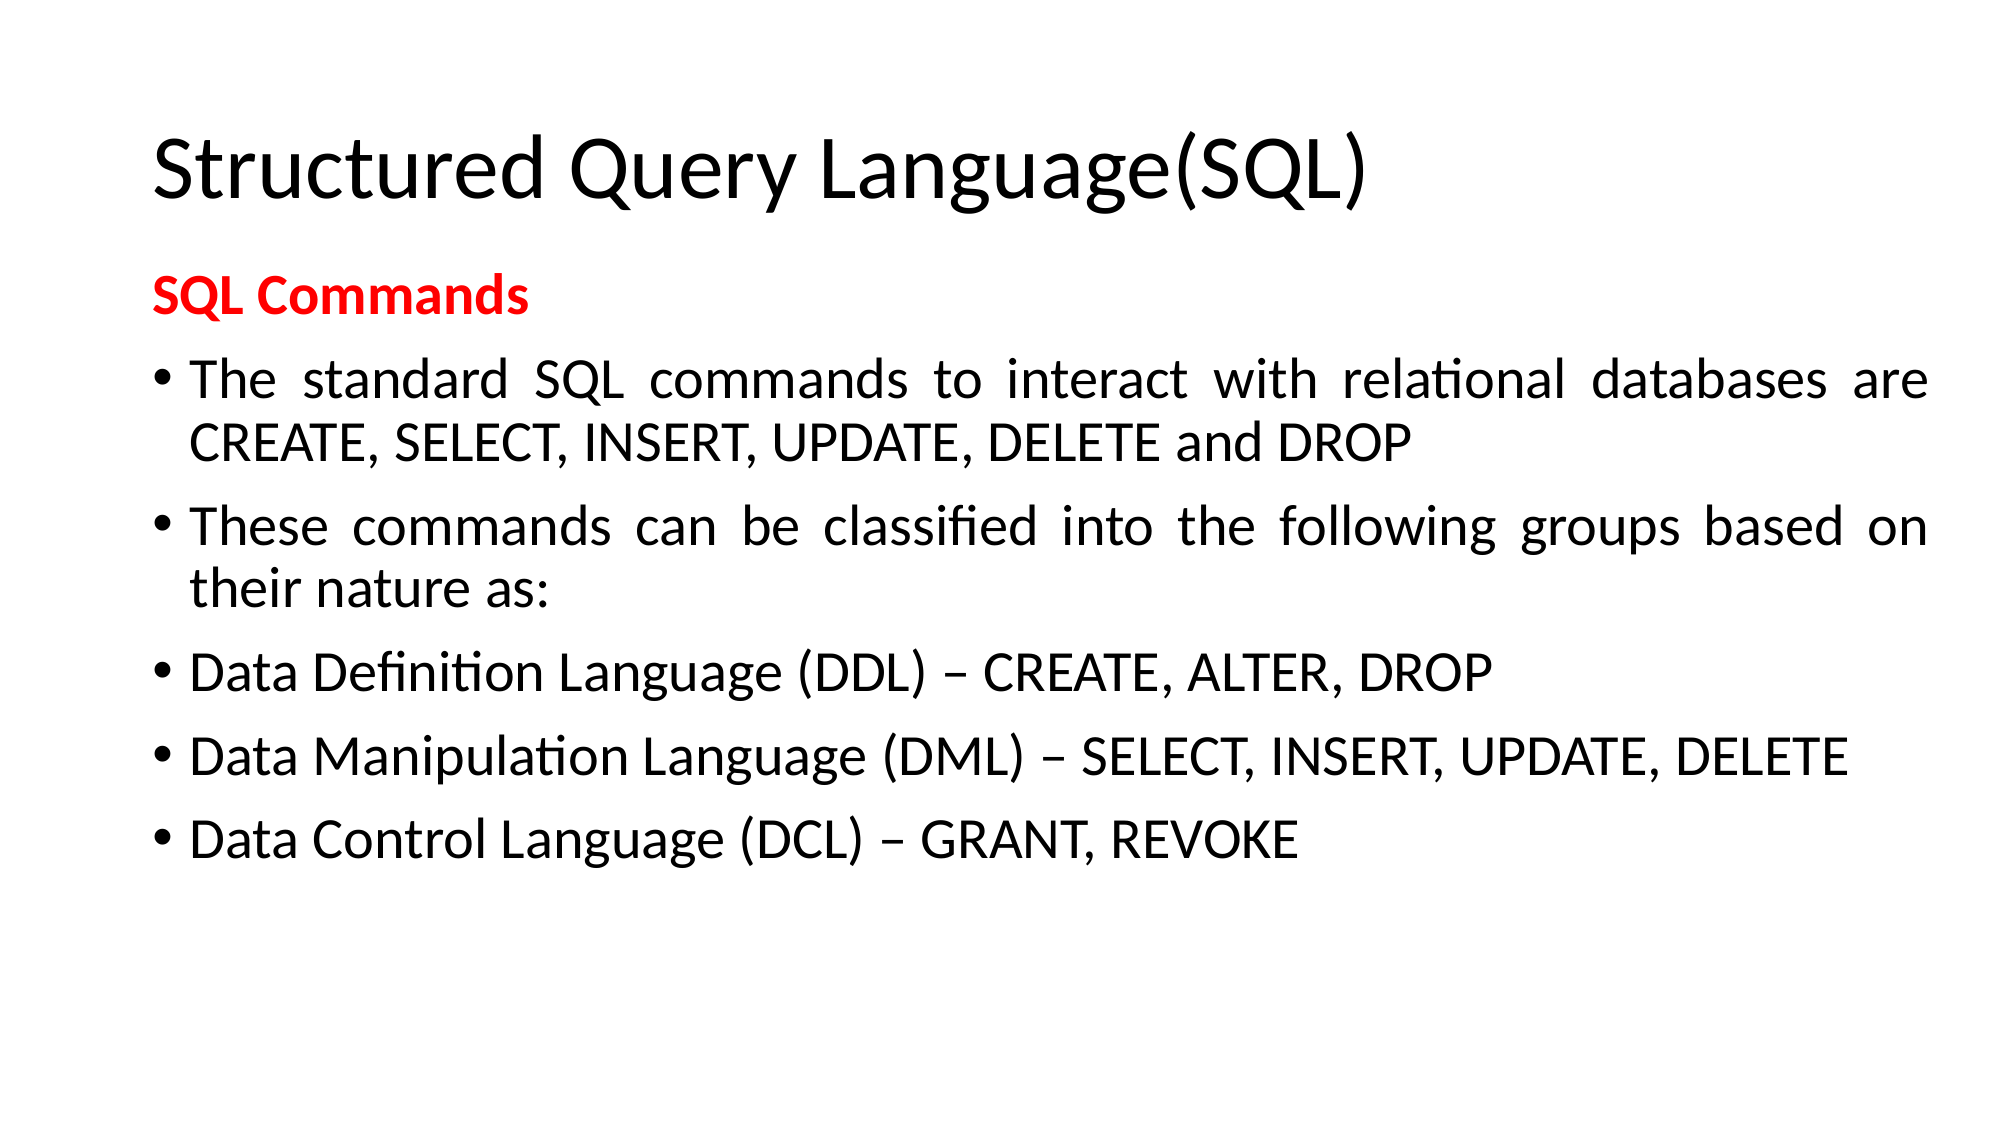

# Structured Query Language(SQL)
SQL Commands
The standard SQL commands to interact with relational databases are CREATE, SELECT, INSERT, UPDATE, DELETE and DROP
These commands can be classified into the following groups based on their nature as:
Data Definition Language (DDL) – CREATE, ALTER, DROP
Data Manipulation Language (DML) – SELECT, INSERT, UPDATE, DELETE
Data Control Language (DCL) – GRANT, REVOKE